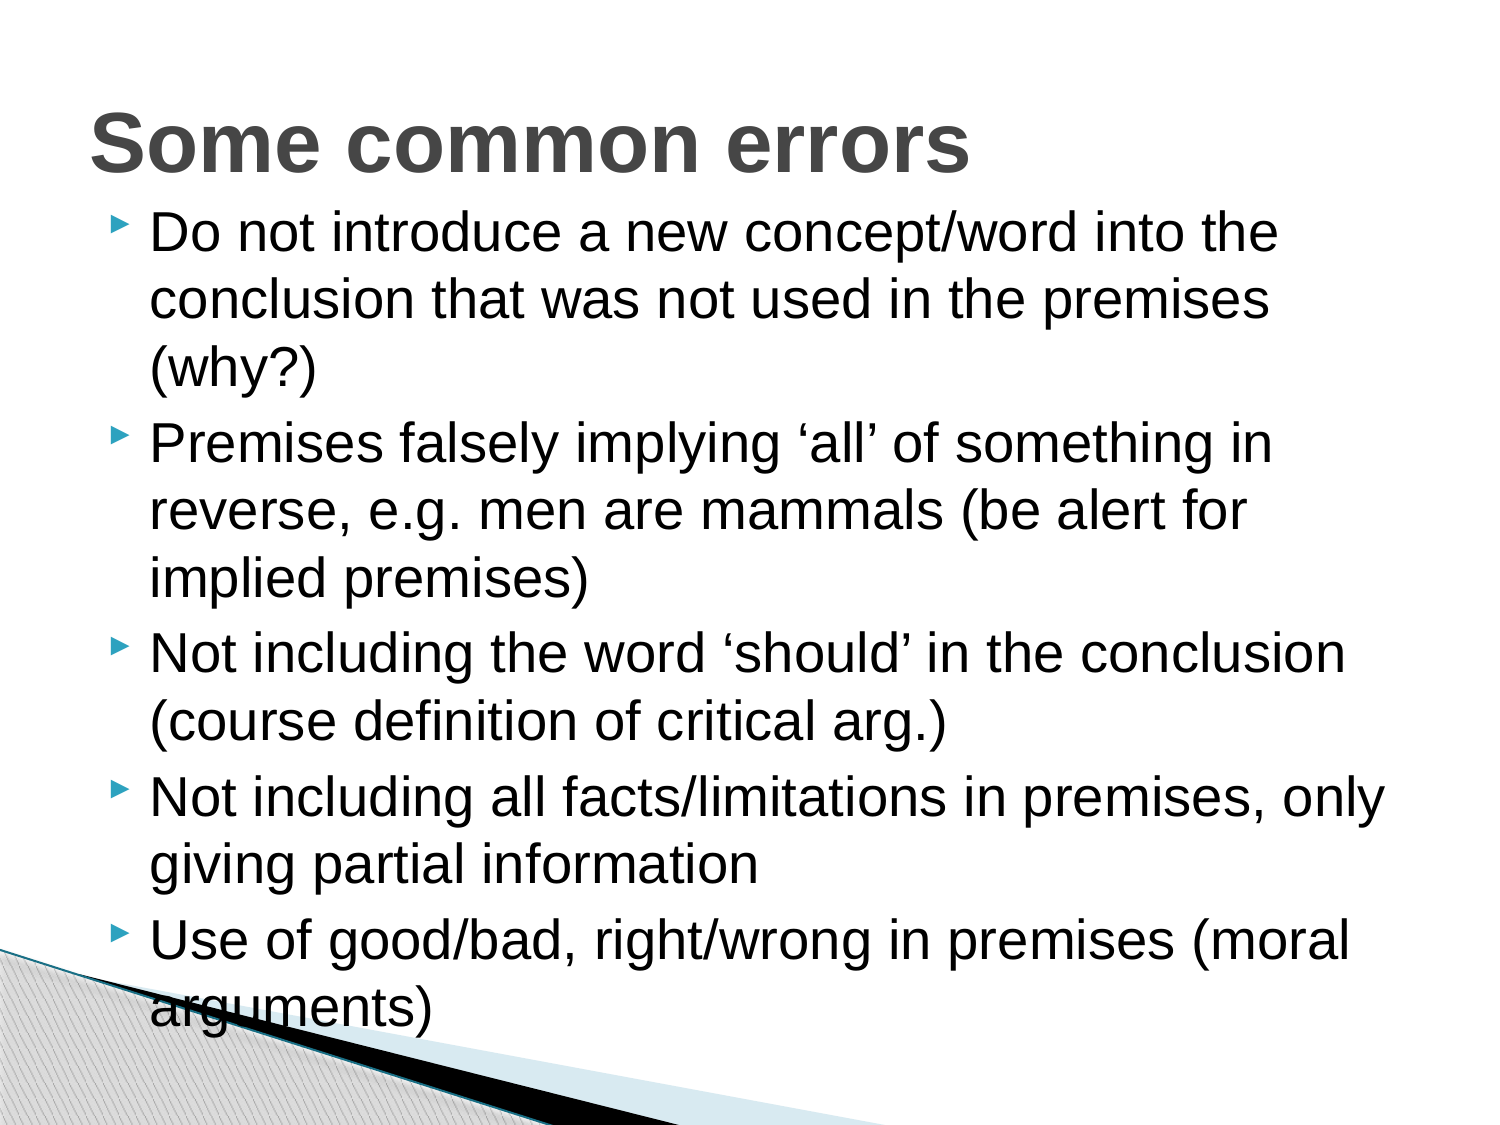

# Some common errors
Do not introduce a new concept/word into the conclusion that was not used in the premises (why?)
Premises falsely implying ‘all’ of something in reverse, e.g. men are mammals (be alert for implied premises)
Not including the word ‘should’ in the conclusion (course definition of critical arg.)
Not including all facts/limitations in premises, only giving partial information
Use of good/bad, right/wrong in premises (moral arguments)